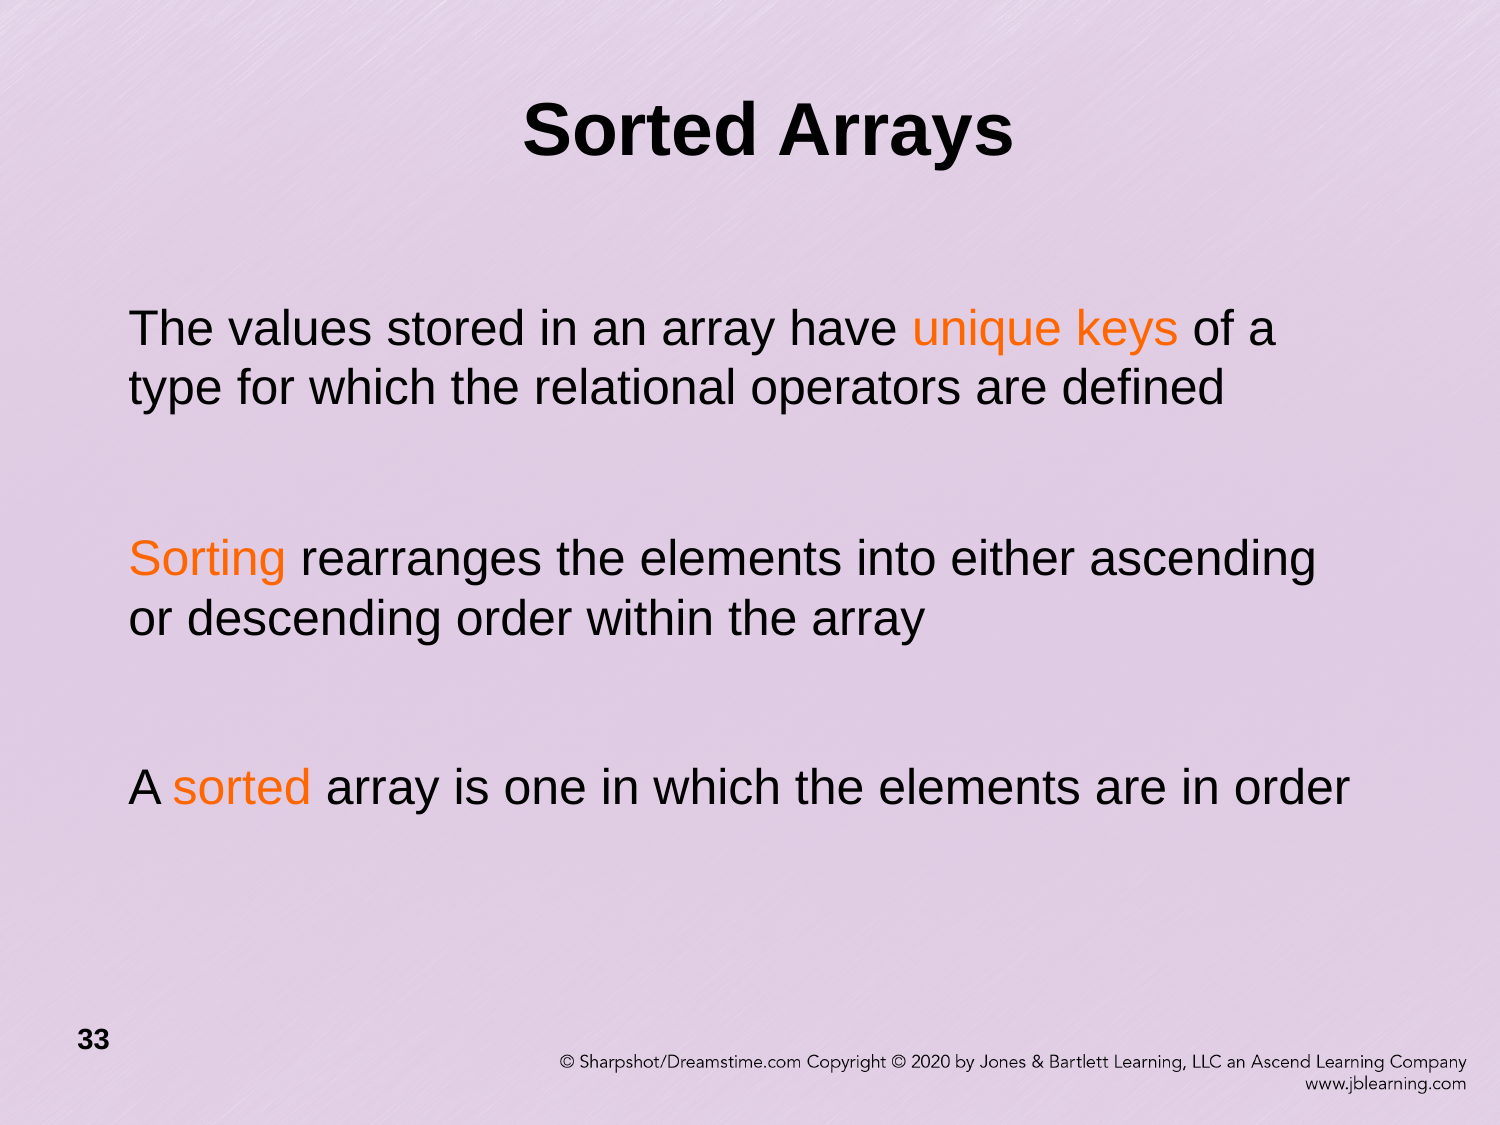

# Sorted Arrays
The values stored in an array have unique keys of a type for which the relational operators are defined

Sorting rearranges the elements into either ascending or descending order within the array

A sorted array is one in which the elements are in order

33